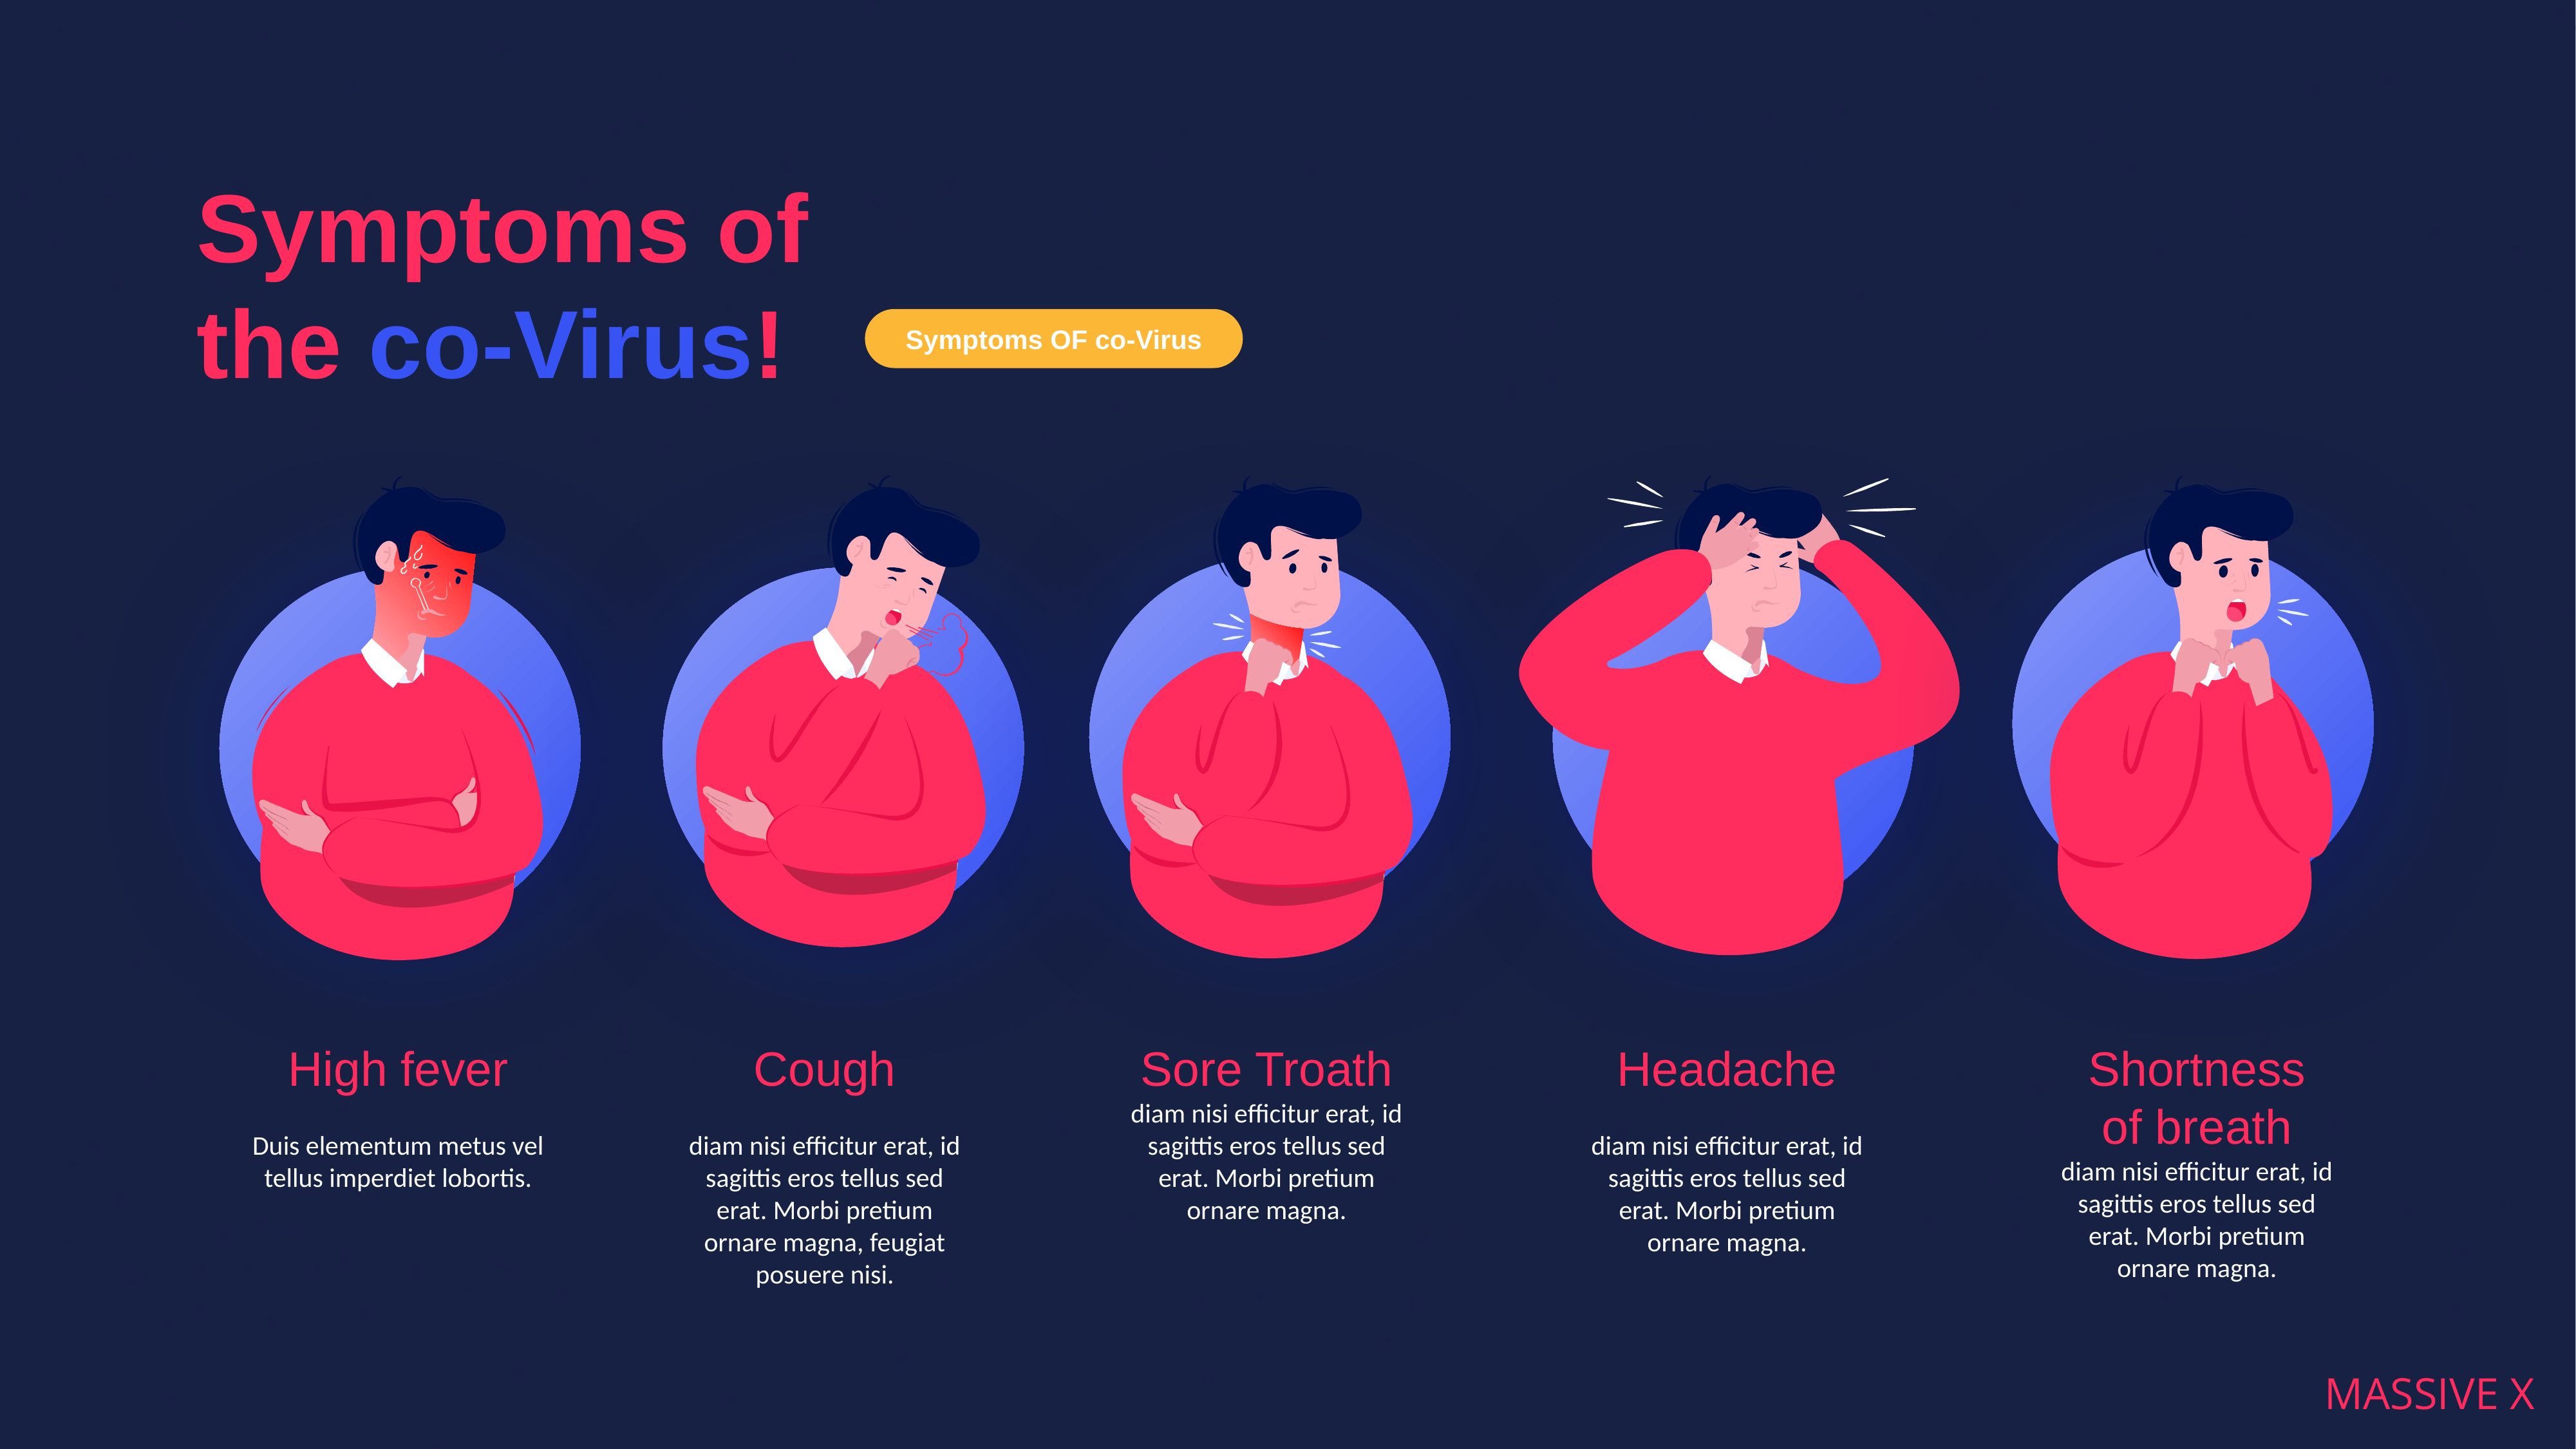

Symptoms of the co-Virus!
Symptoms OF co-Virus

High fever

Duis elementum metus vel tellus imperdiet lobortis.
Cough

diam nisi efficitur erat, id sagittis eros tellus sed erat. Morbi pretium ornare magna, feugiat posuere nisi.
Sore Troath
diam nisi efficitur erat, id sagittis eros tellus sed erat. Morbi pretium ornare magna.
Headache

diam nisi efficitur erat, id sagittis eros tellus sed erat. Morbi pretium ornare magna.
Shortness
of breath
diam nisi efficitur erat, id sagittis eros tellus sed erat. Morbi pretium ornare magna.